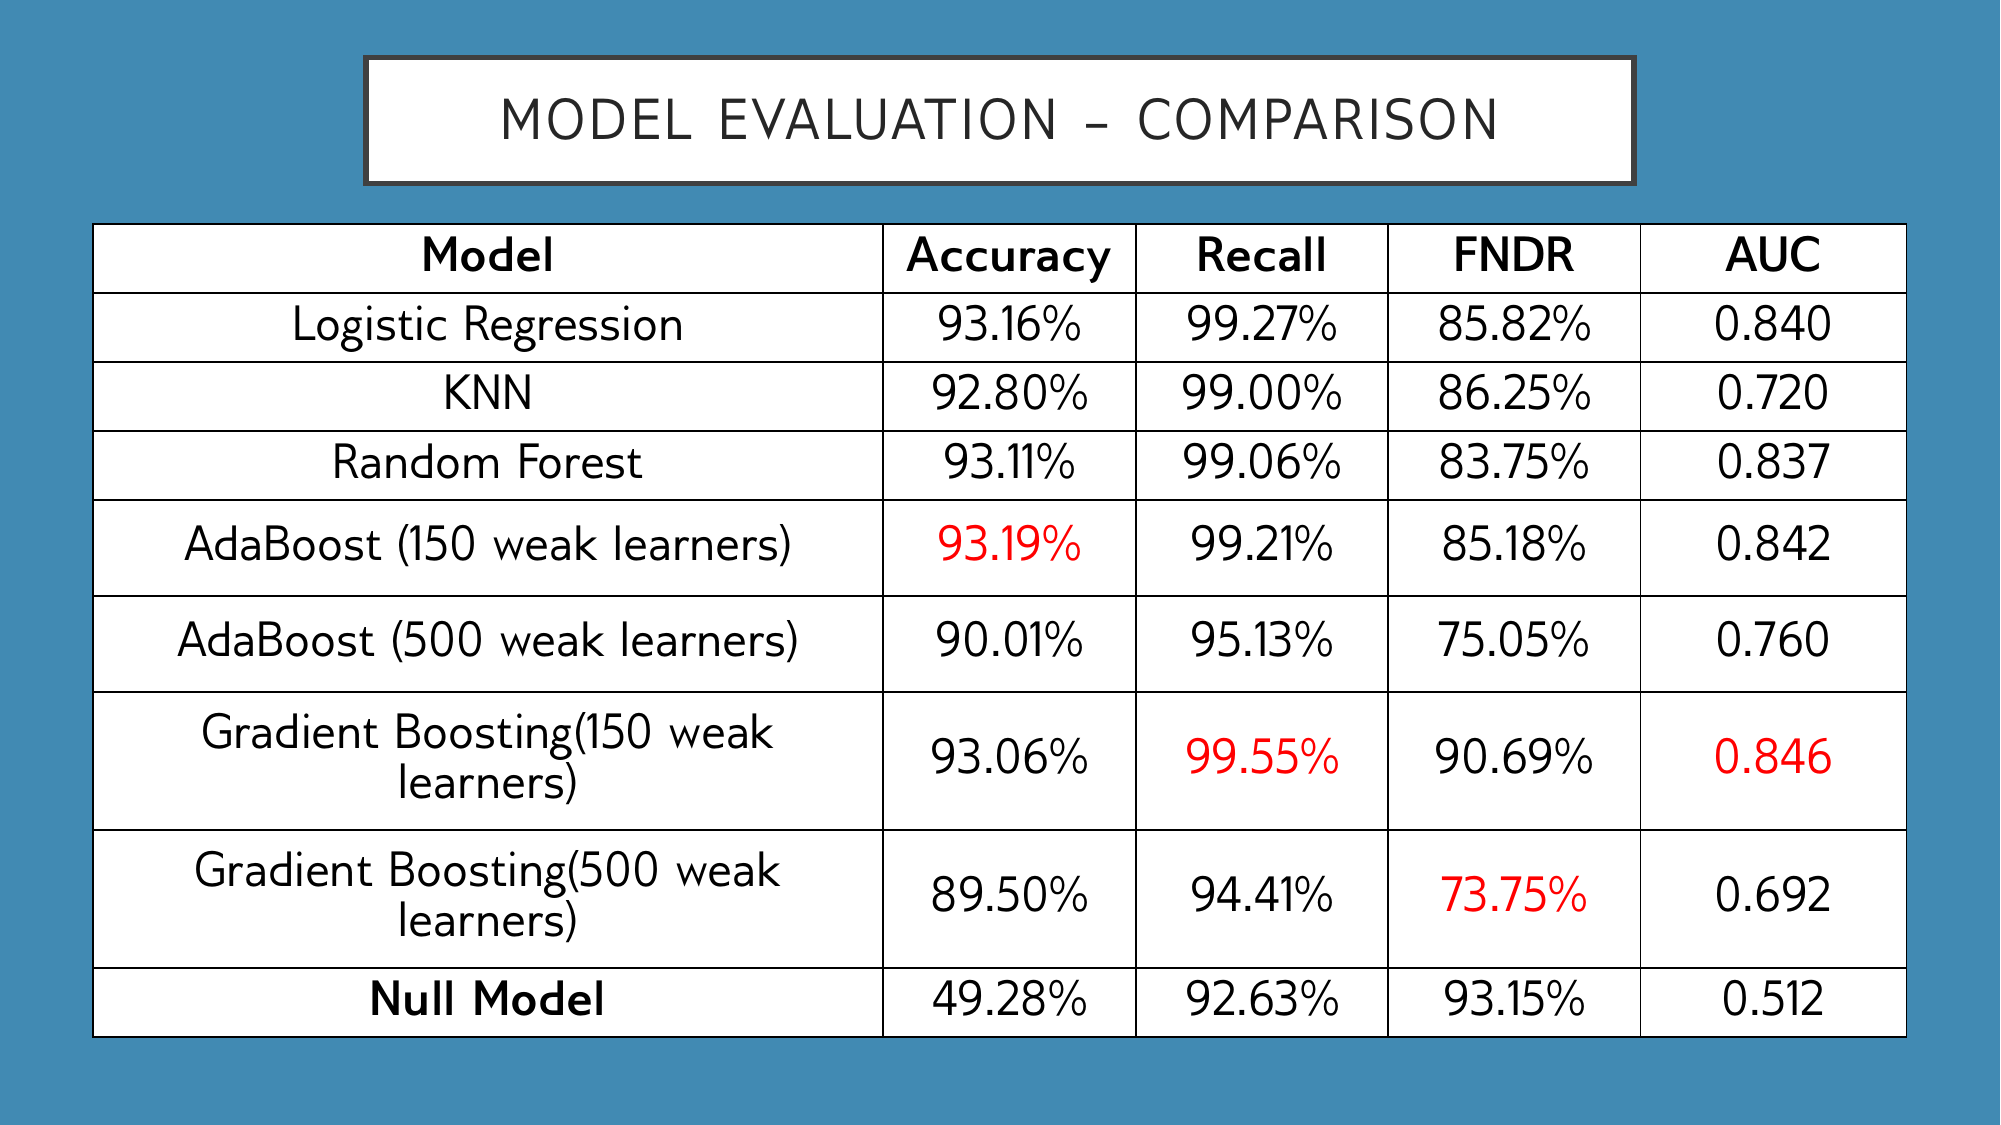

# Model Evaluation – Comparison
| Model | Accuracy | Recall | FNDR | AUC |
| --- | --- | --- | --- | --- |
| Logistic Regression | 93.16% | 99.27% | 85.82% | 0.840 |
| KNN | 92.80% | 99.00% | 86.25% | 0.720 |
| Random Forest | 93.11% | 99.06% | 83.75% | 0.837 |
| AdaBoost (150 weak learners) | 93.19% | 99.21% | 85.18% | 0.842 |
| AdaBoost (500 weak learners) | 90.01% | 95.13% | 75.05% | 0.760 |
| Gradient Boosting(150 weak learners) | 93.06% | 99.55% | 90.69% | 0.846 |
| Gradient Boosting(500 weak learners) | 89.50% | 94.41% | 73.75% | 0.692 |
| Null Model | 49.28% | 92.63% | 93.15% | 0.512 |